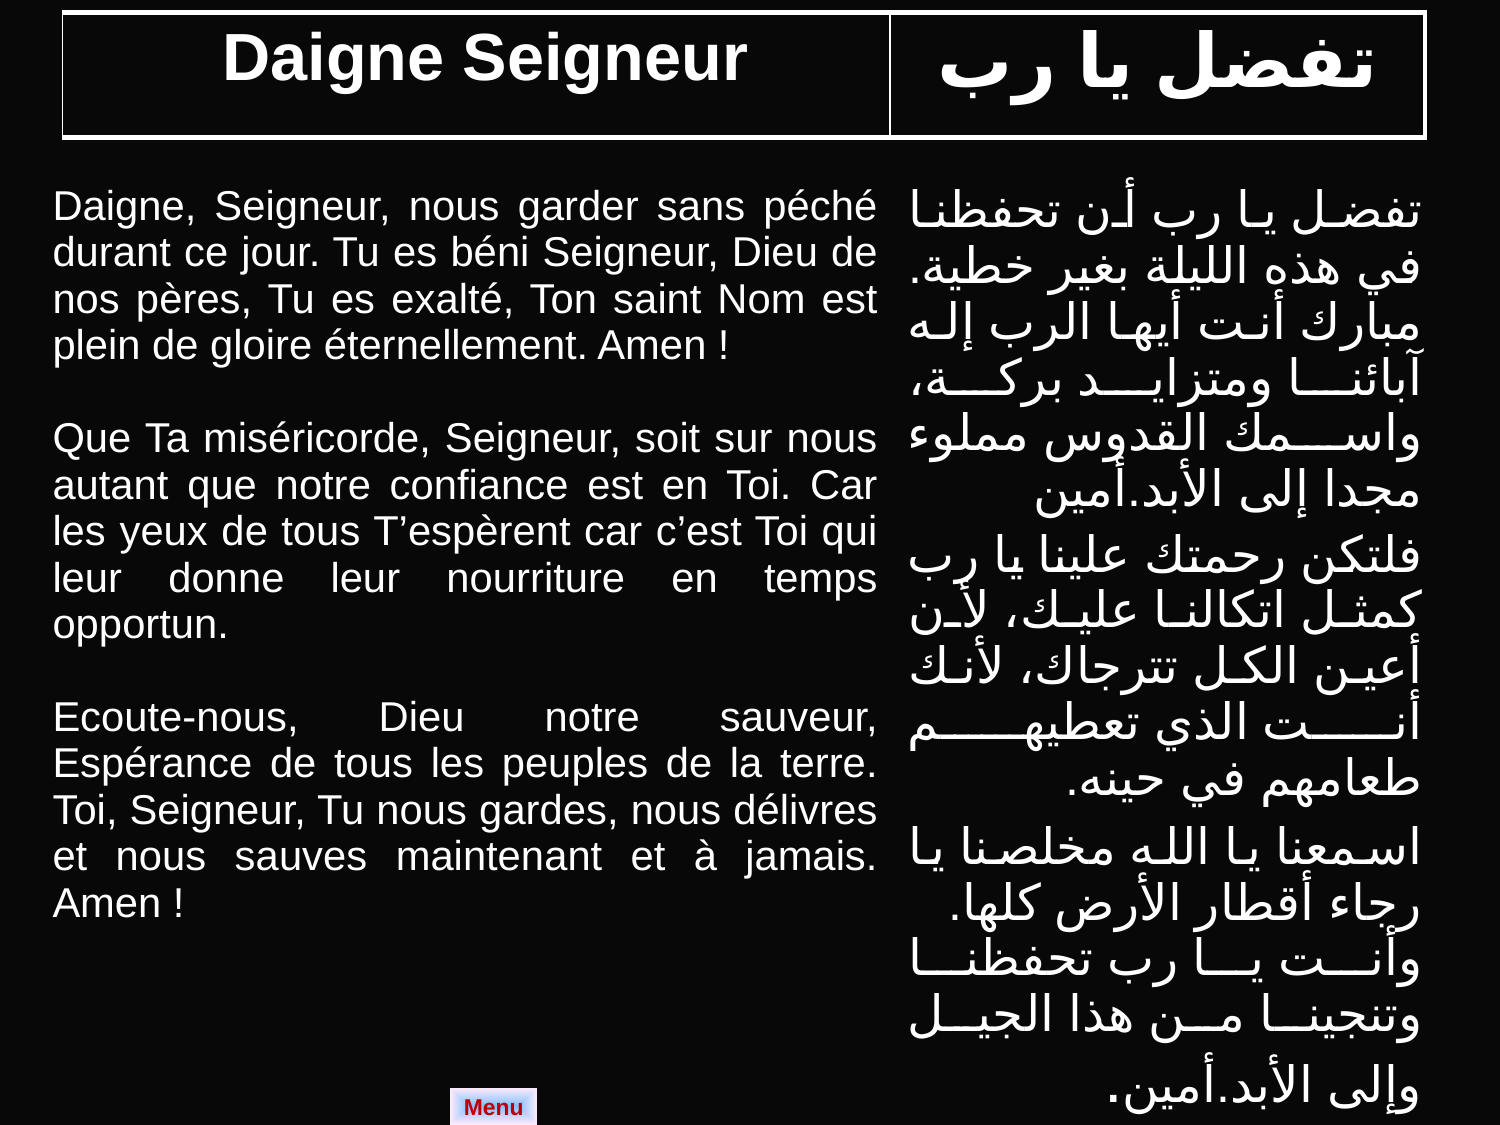

| Daigne Seigneur | تفضل يا رب |
| --- | --- |
| Daigne, Seigneur, nous garder sans péché durant ce jour. Tu es béni Seigneur, Dieu de nos pères, Tu es exalté, Ton saint Nom est plein de gloire éternellement. Amen ! Que Ta miséricorde, Seigneur, soit sur nous autant que notre confiance est en Toi. Car les yeux de tous T’espèrent car c’est Toi qui leur donne leur nourriture en temps opportun. Ecoute-nous, Dieu notre sauveur, Espérance de tous les peuples de la terre. Toi, Seigneur, Tu nous gardes, nous délivres et nous sauves maintenant et à jamais. Amen ! | تفضل يا رب أن تحفظنا في هذه الليلة بغير خطية. مبارك أنت أيها الرب إله آبائنا ومتزايد بركة، واسمك القدوس مملوء مجدا إلى الأبد.أمين فلتكن رحمتك علينا يا رب كمثل اتكالنا عليك، لأن أعين الكل تترجاك، لأنك أنت الذي تعطيهم طعامهم في حينه. اسمعنا يا الله مخلصنا يا رجاء أقطار الأرض كلها. وأنت يا رب تحفظنا وتنجينا من هذا الجيل وإلى الأبد.أمين. |
| --- | --- |
Menu